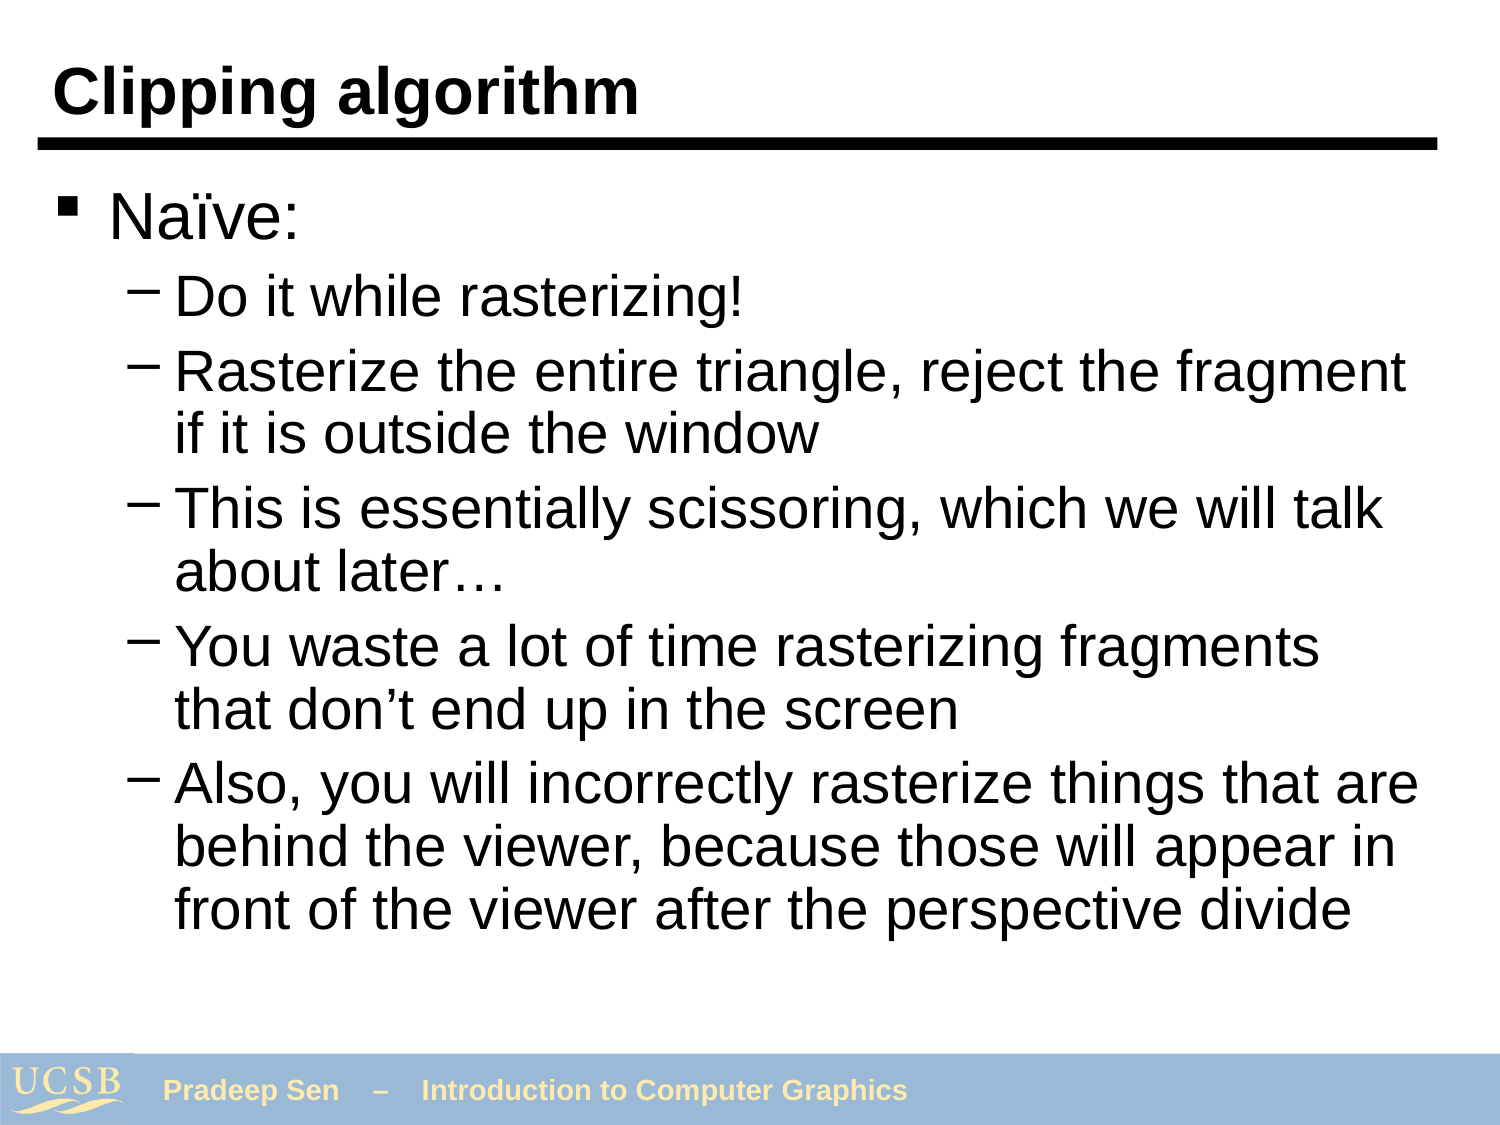

# Clipping algorithm
Naïve:
Do it while rasterizing!
Rasterize the entire triangle, reject the fragment if it is outside the window
This is essentially scissoring, which we will talk about later…
You waste a lot of time rasterizing fragments that don’t end up in the screen
Also, you will incorrectly rasterize things that are behind the viewer, because those will appear in front of the viewer after the perspective divide